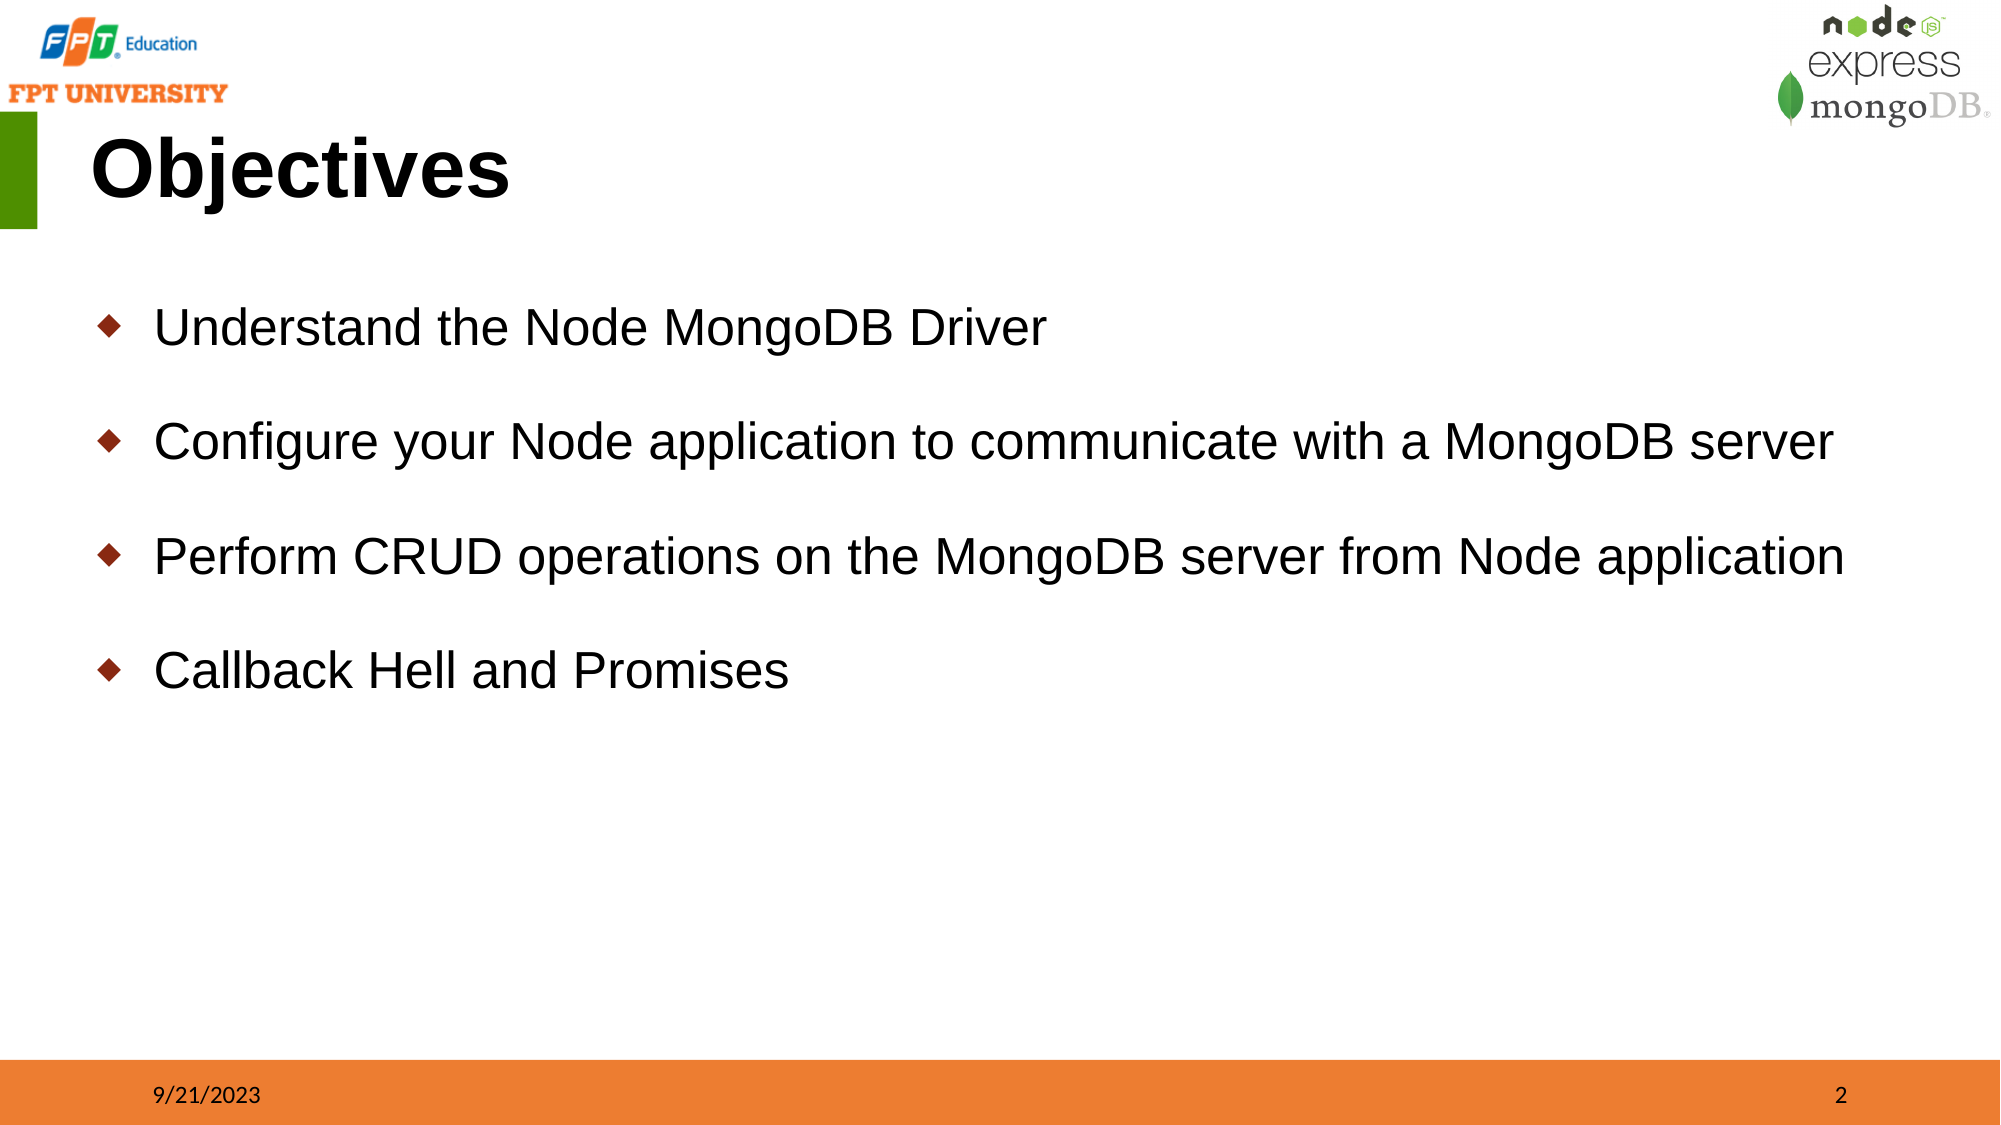

# Objectives
Understand the Node MongoDB Driver
Configure your Node application to communicate with a MongoDB server
Perform CRUD operations on the MongoDB server from Node application
Callback Hell and Promises

9/21/2023
2